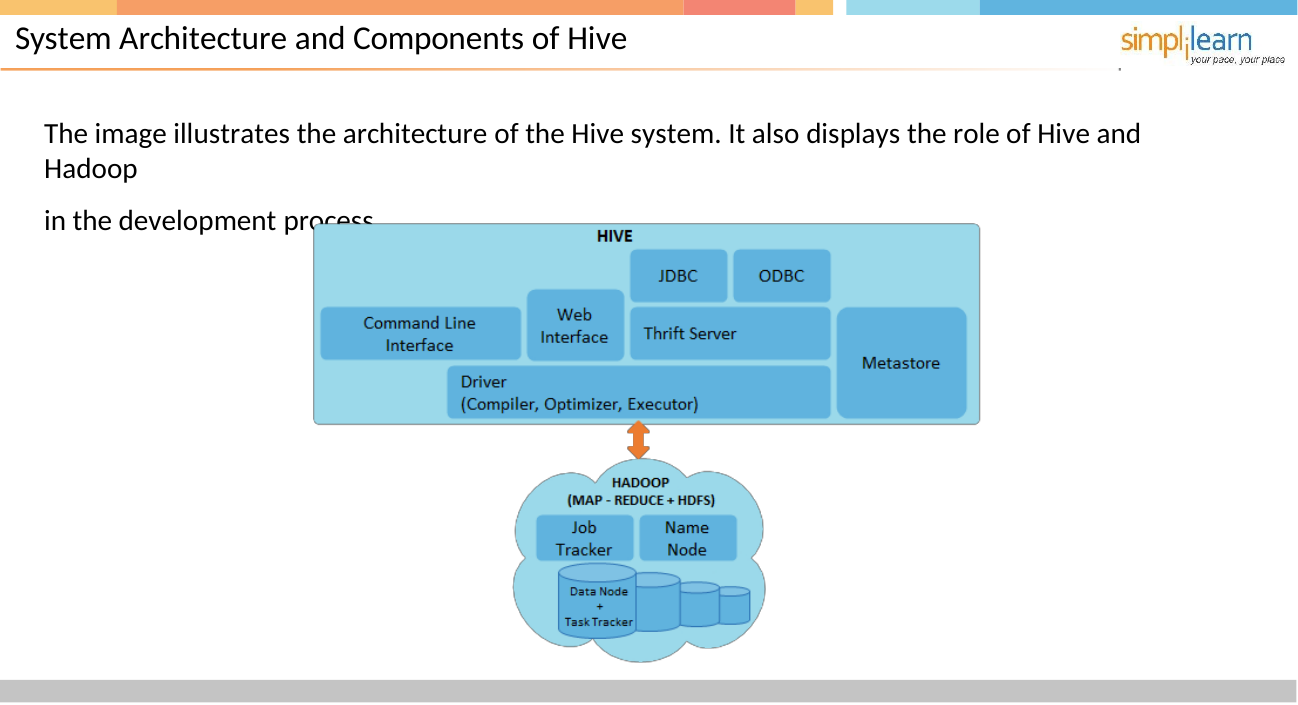

# System Architecture and Components of Hive

The image illustrates the architecture of the Hive system. It also displays the role of Hive and Hadoop
in the development process.